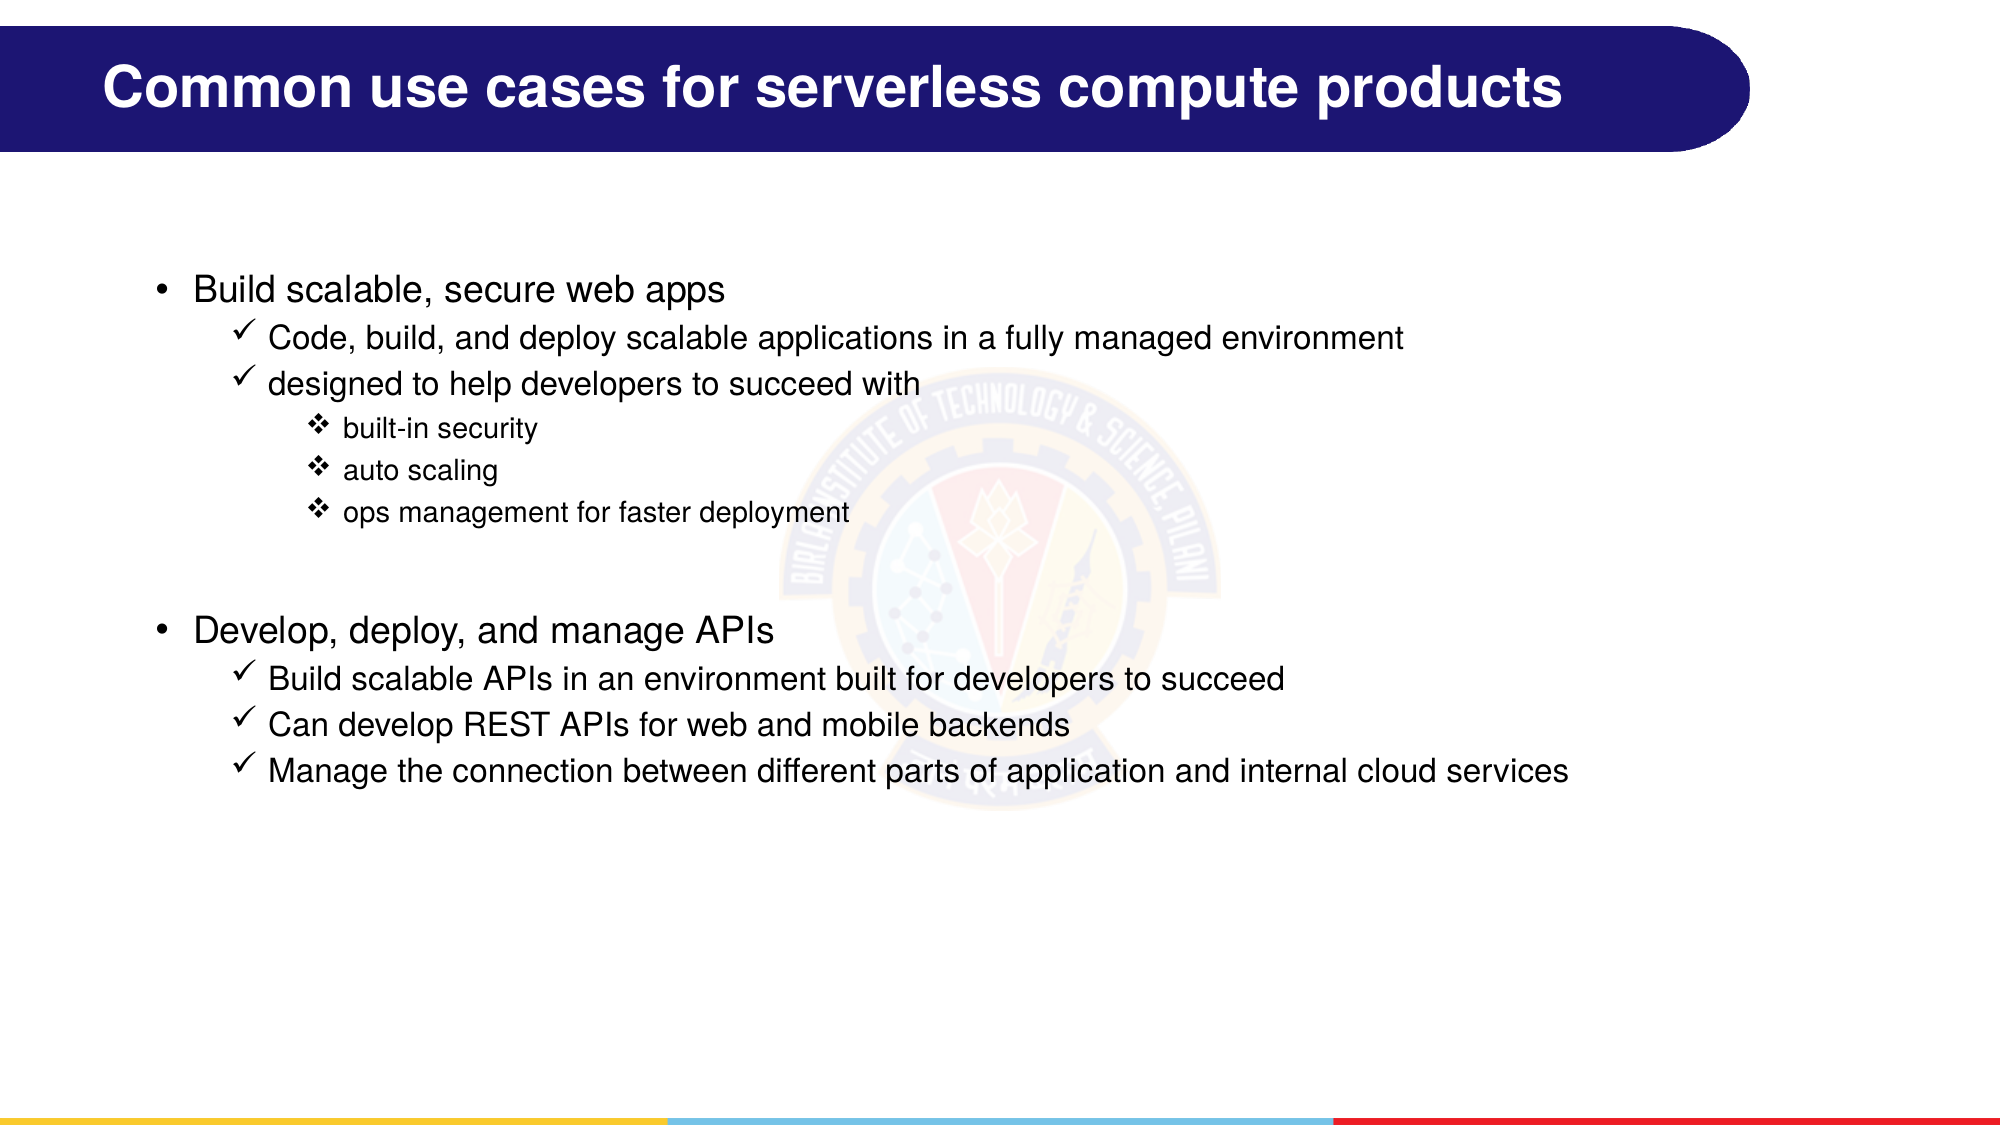

# Common use cases for serverless compute products

Build scalable, secure web apps
Code, build, and deploy scalable applications in a fully managed environment
designed to help developers to succeed with
built-in security
auto scaling
ops management for faster deployment

Develop, deploy, and manage APIs
Build scalable APIs in an environment built for developers to succeed
Can develop REST APIs for web and mobile backends
Manage the connection between different parts of application and internal cloud services